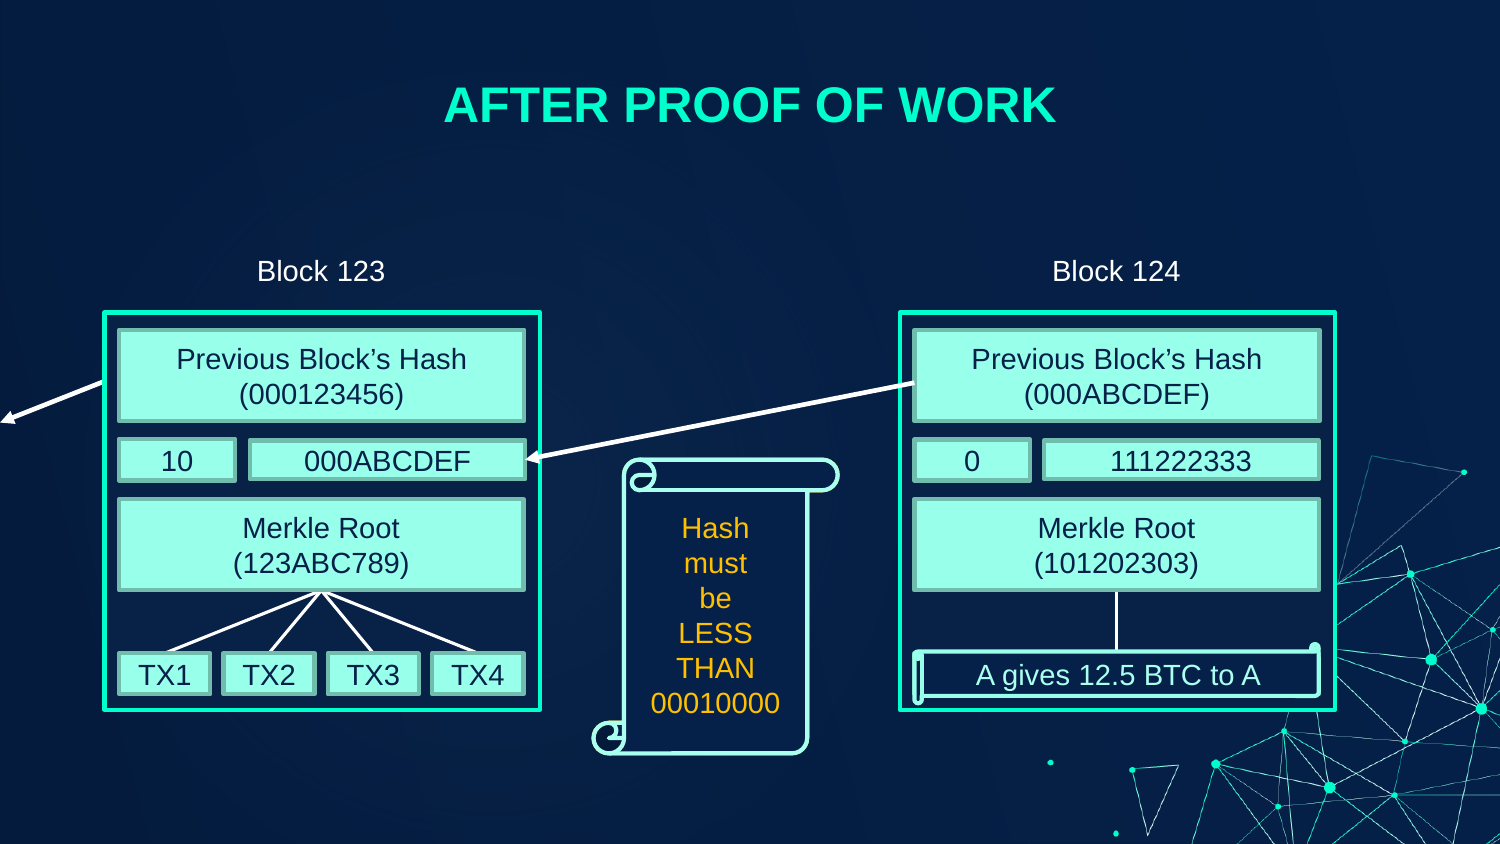

# AFTER PROOF OF WORK
Block 123

Previous Block’s Hash
(000123456)
10
9
000ABCDEF
ABCDEF123
Merkle Root
(123ABC789)
TX1
TX2
TX3
TX4
Block 124

Previous Block’s Hash
(000ABCDEF)
0
111222333
Merkle Root
(101202303)
TX1 (Coinbase TX)
Hash
must
be
LESS
THAN
00100000
Hash
must
be
LESS
THAN
00010000
A gives 12.5 BTC to A